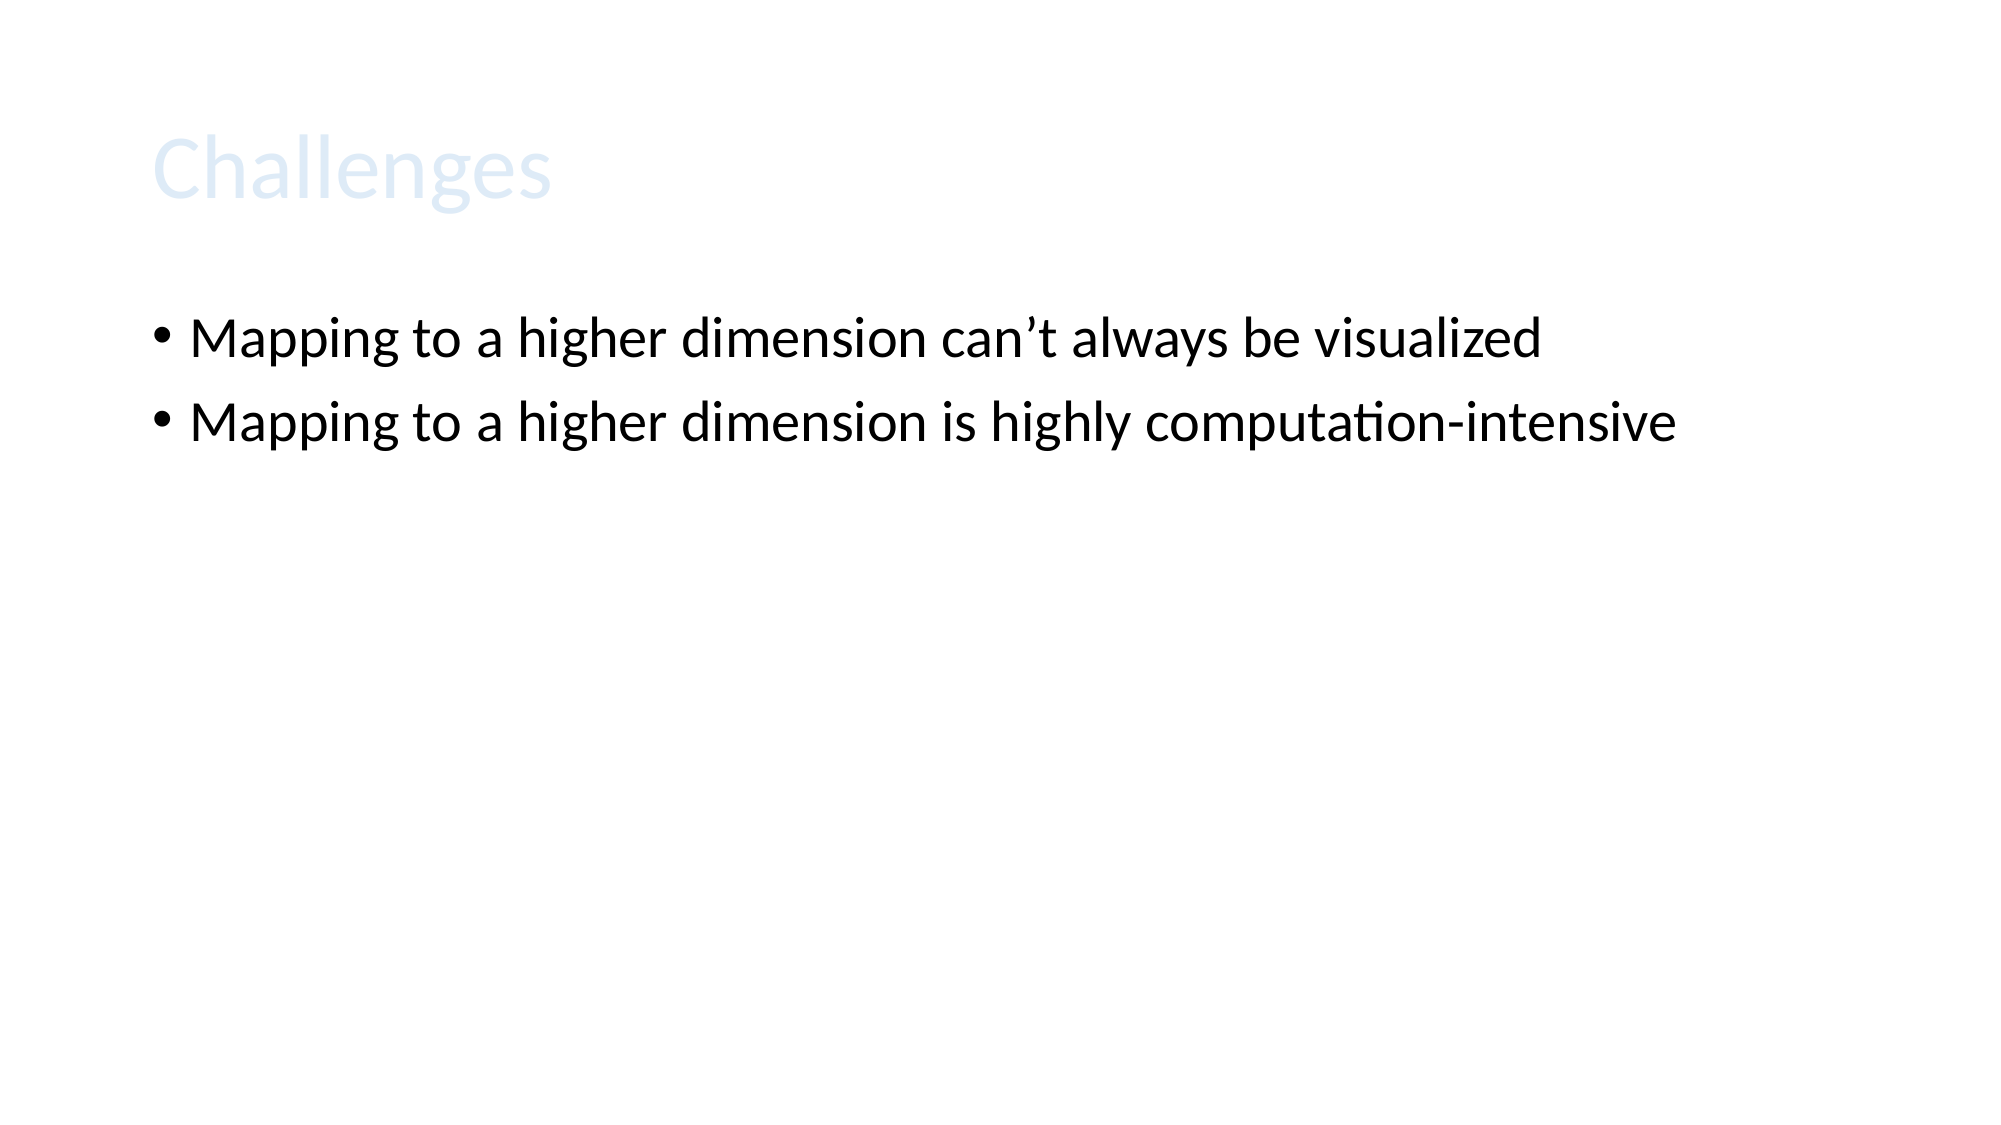

# Challenges
Mapping to a higher dimension can’t always be visualized
Mapping to a higher dimension is highly computation-intensive